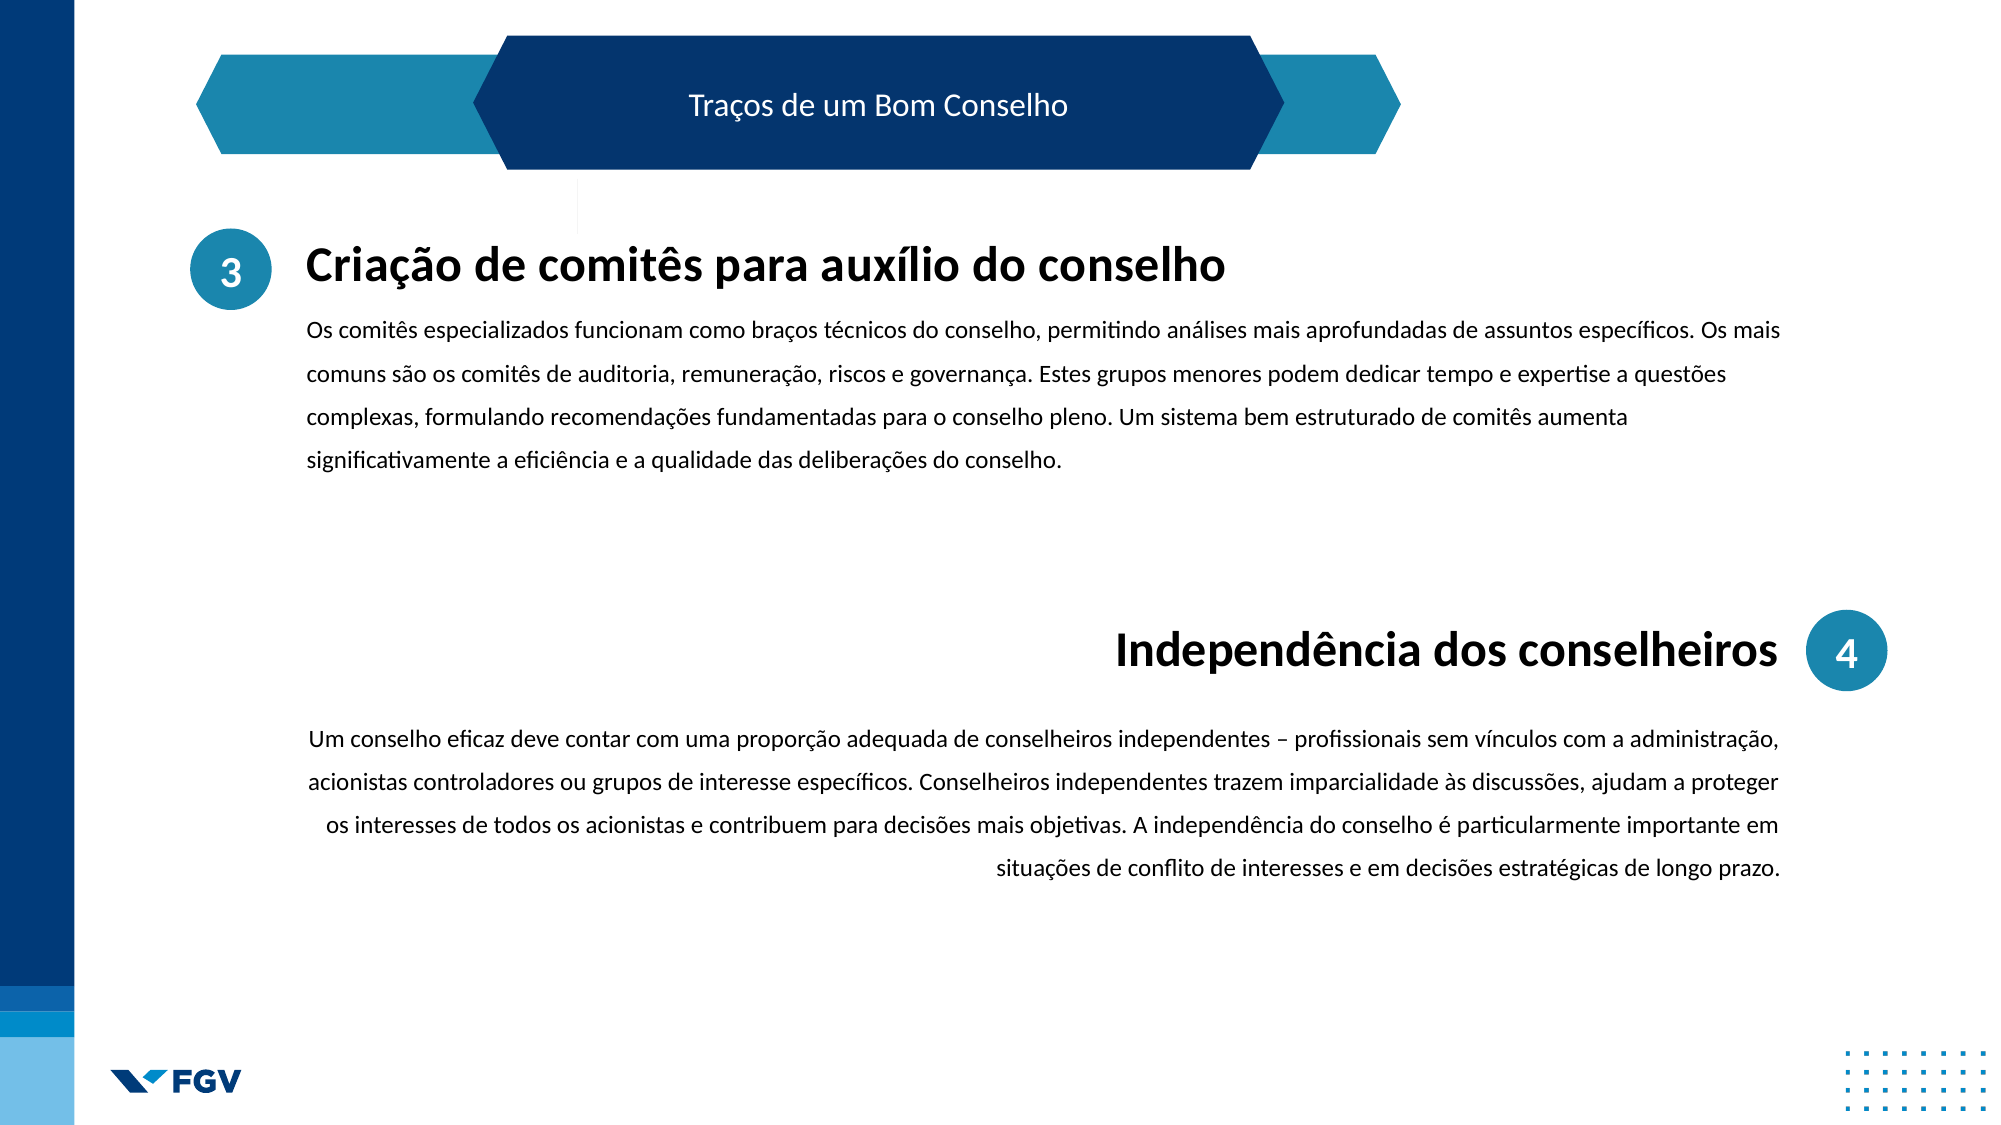

Traços de um Bom Conselho

3

Criação de comitês para auxílio do conselho
Os comitês especializados funcionam como braços técnicos do conselho, permitindo análises mais aprofundadas de assuntos específicos. Os mais comuns são os comitês de auditoria, remuneração, riscos e governança. Estes grupos menores podem dedicar tempo e expertise a questões complexas, formulando recomendações fundamentadas para o conselho pleno. Um sistema bem estruturado de comitês aumenta significativamente a eficiência e a qualidade das deliberações do conselho.
4

Independência dos conselheiros
Um conselho eficaz deve contar com uma proporção adequada de conselheiros independentes – profissionais sem vínculos com a administração, acionistas controladores ou grupos de interesse específicos. Conselheiros independentes trazem imparcialidade às discussões, ajudam a proteger os interesses de todos os acionistas e contribuem para decisões mais objetivas. A independência do conselho é particularmente importante em situações de conflito de interesses e em decisões estratégicas de longo prazo.